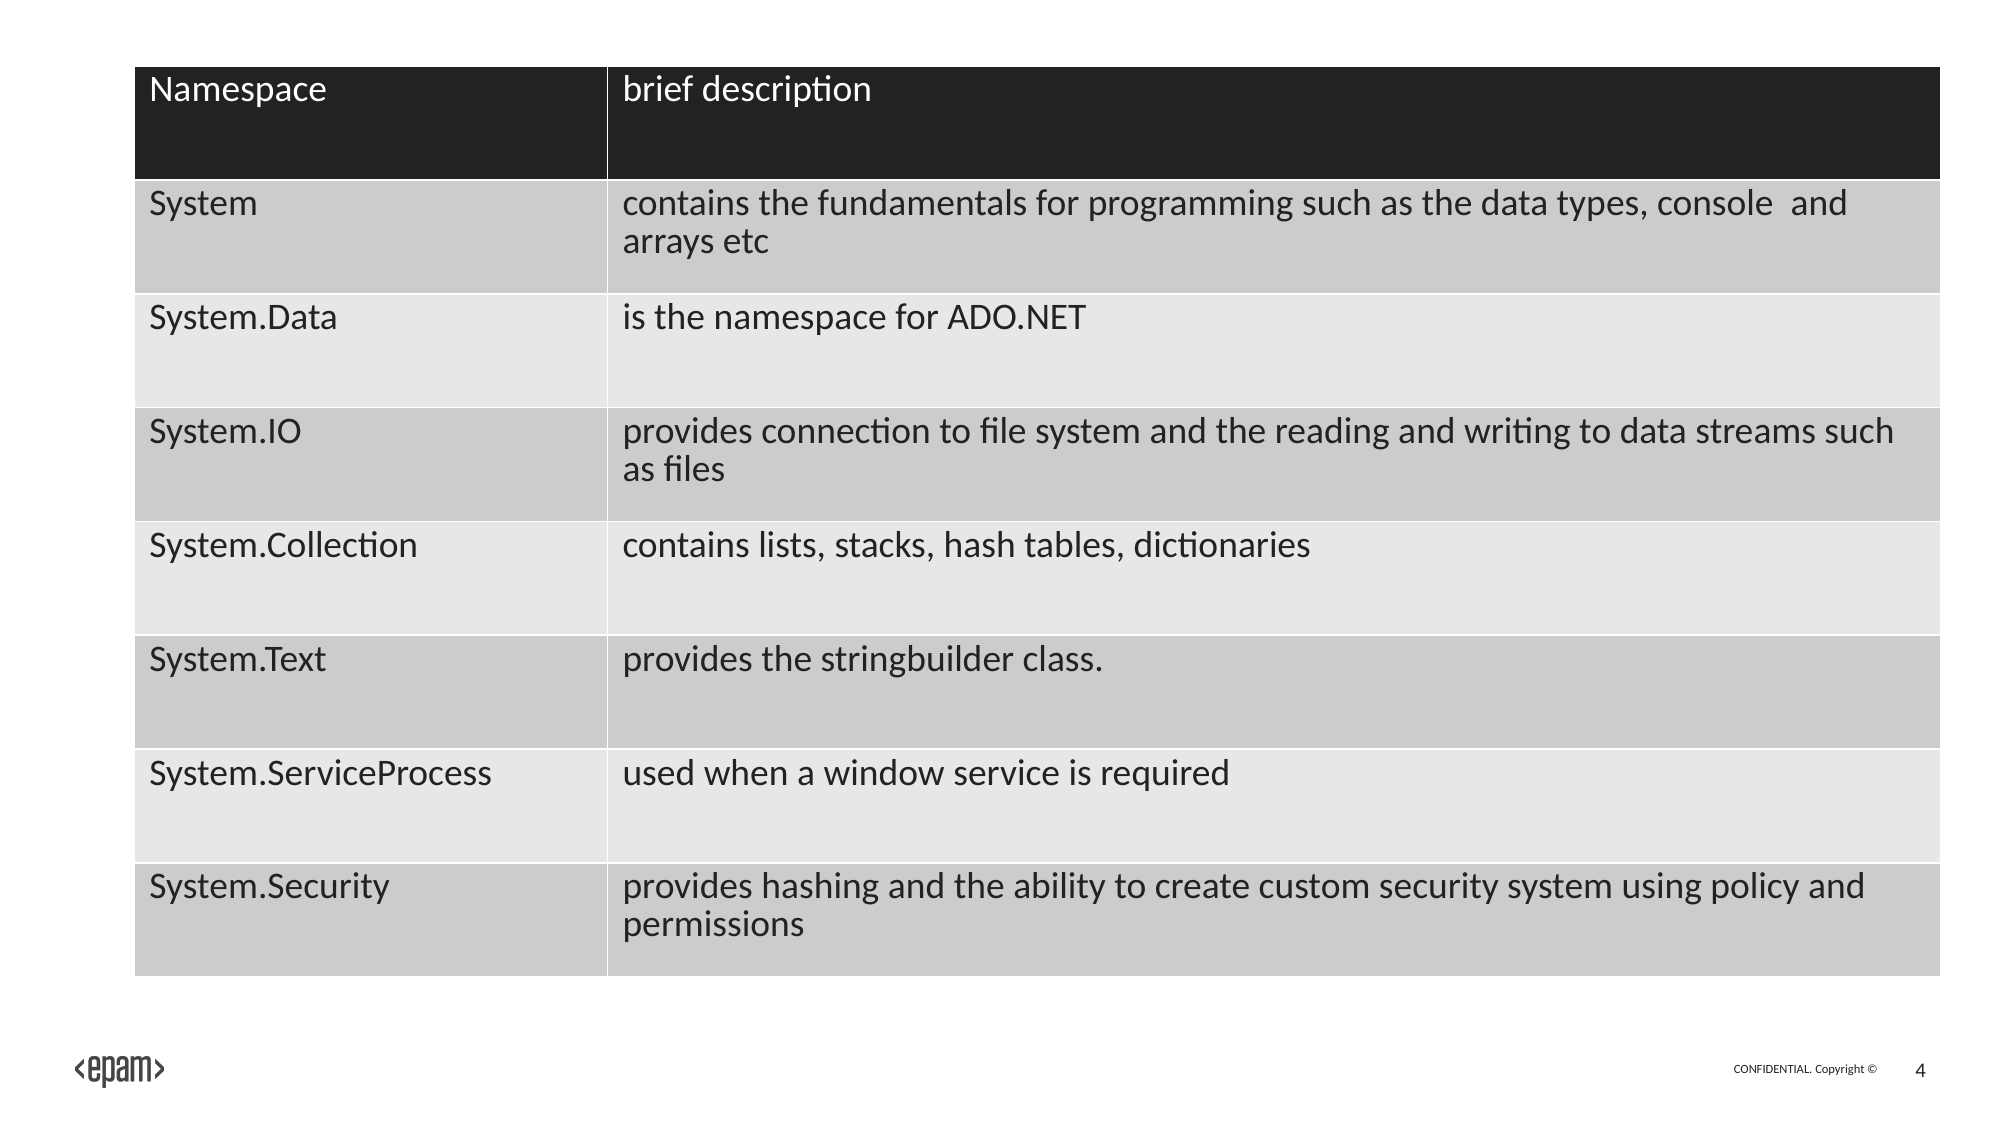

| Namespace | brief description |
| --- | --- |
| System | contains the fundamentals for programming such as the data types, console and arrays etc |
| System.Data | is the namespace for ADO.NET |
| System.IO | provides connection to file system and the reading and writing to data streams such as files |
| System.Collection | contains lists, stacks, hash tables, dictionaries |
| System.Text | provides the stringbuilder class. |
| System.ServiceProcess | used when a window service is required |
| System.Security | provides hashing and the ability to create custom security system using policy and permissions |